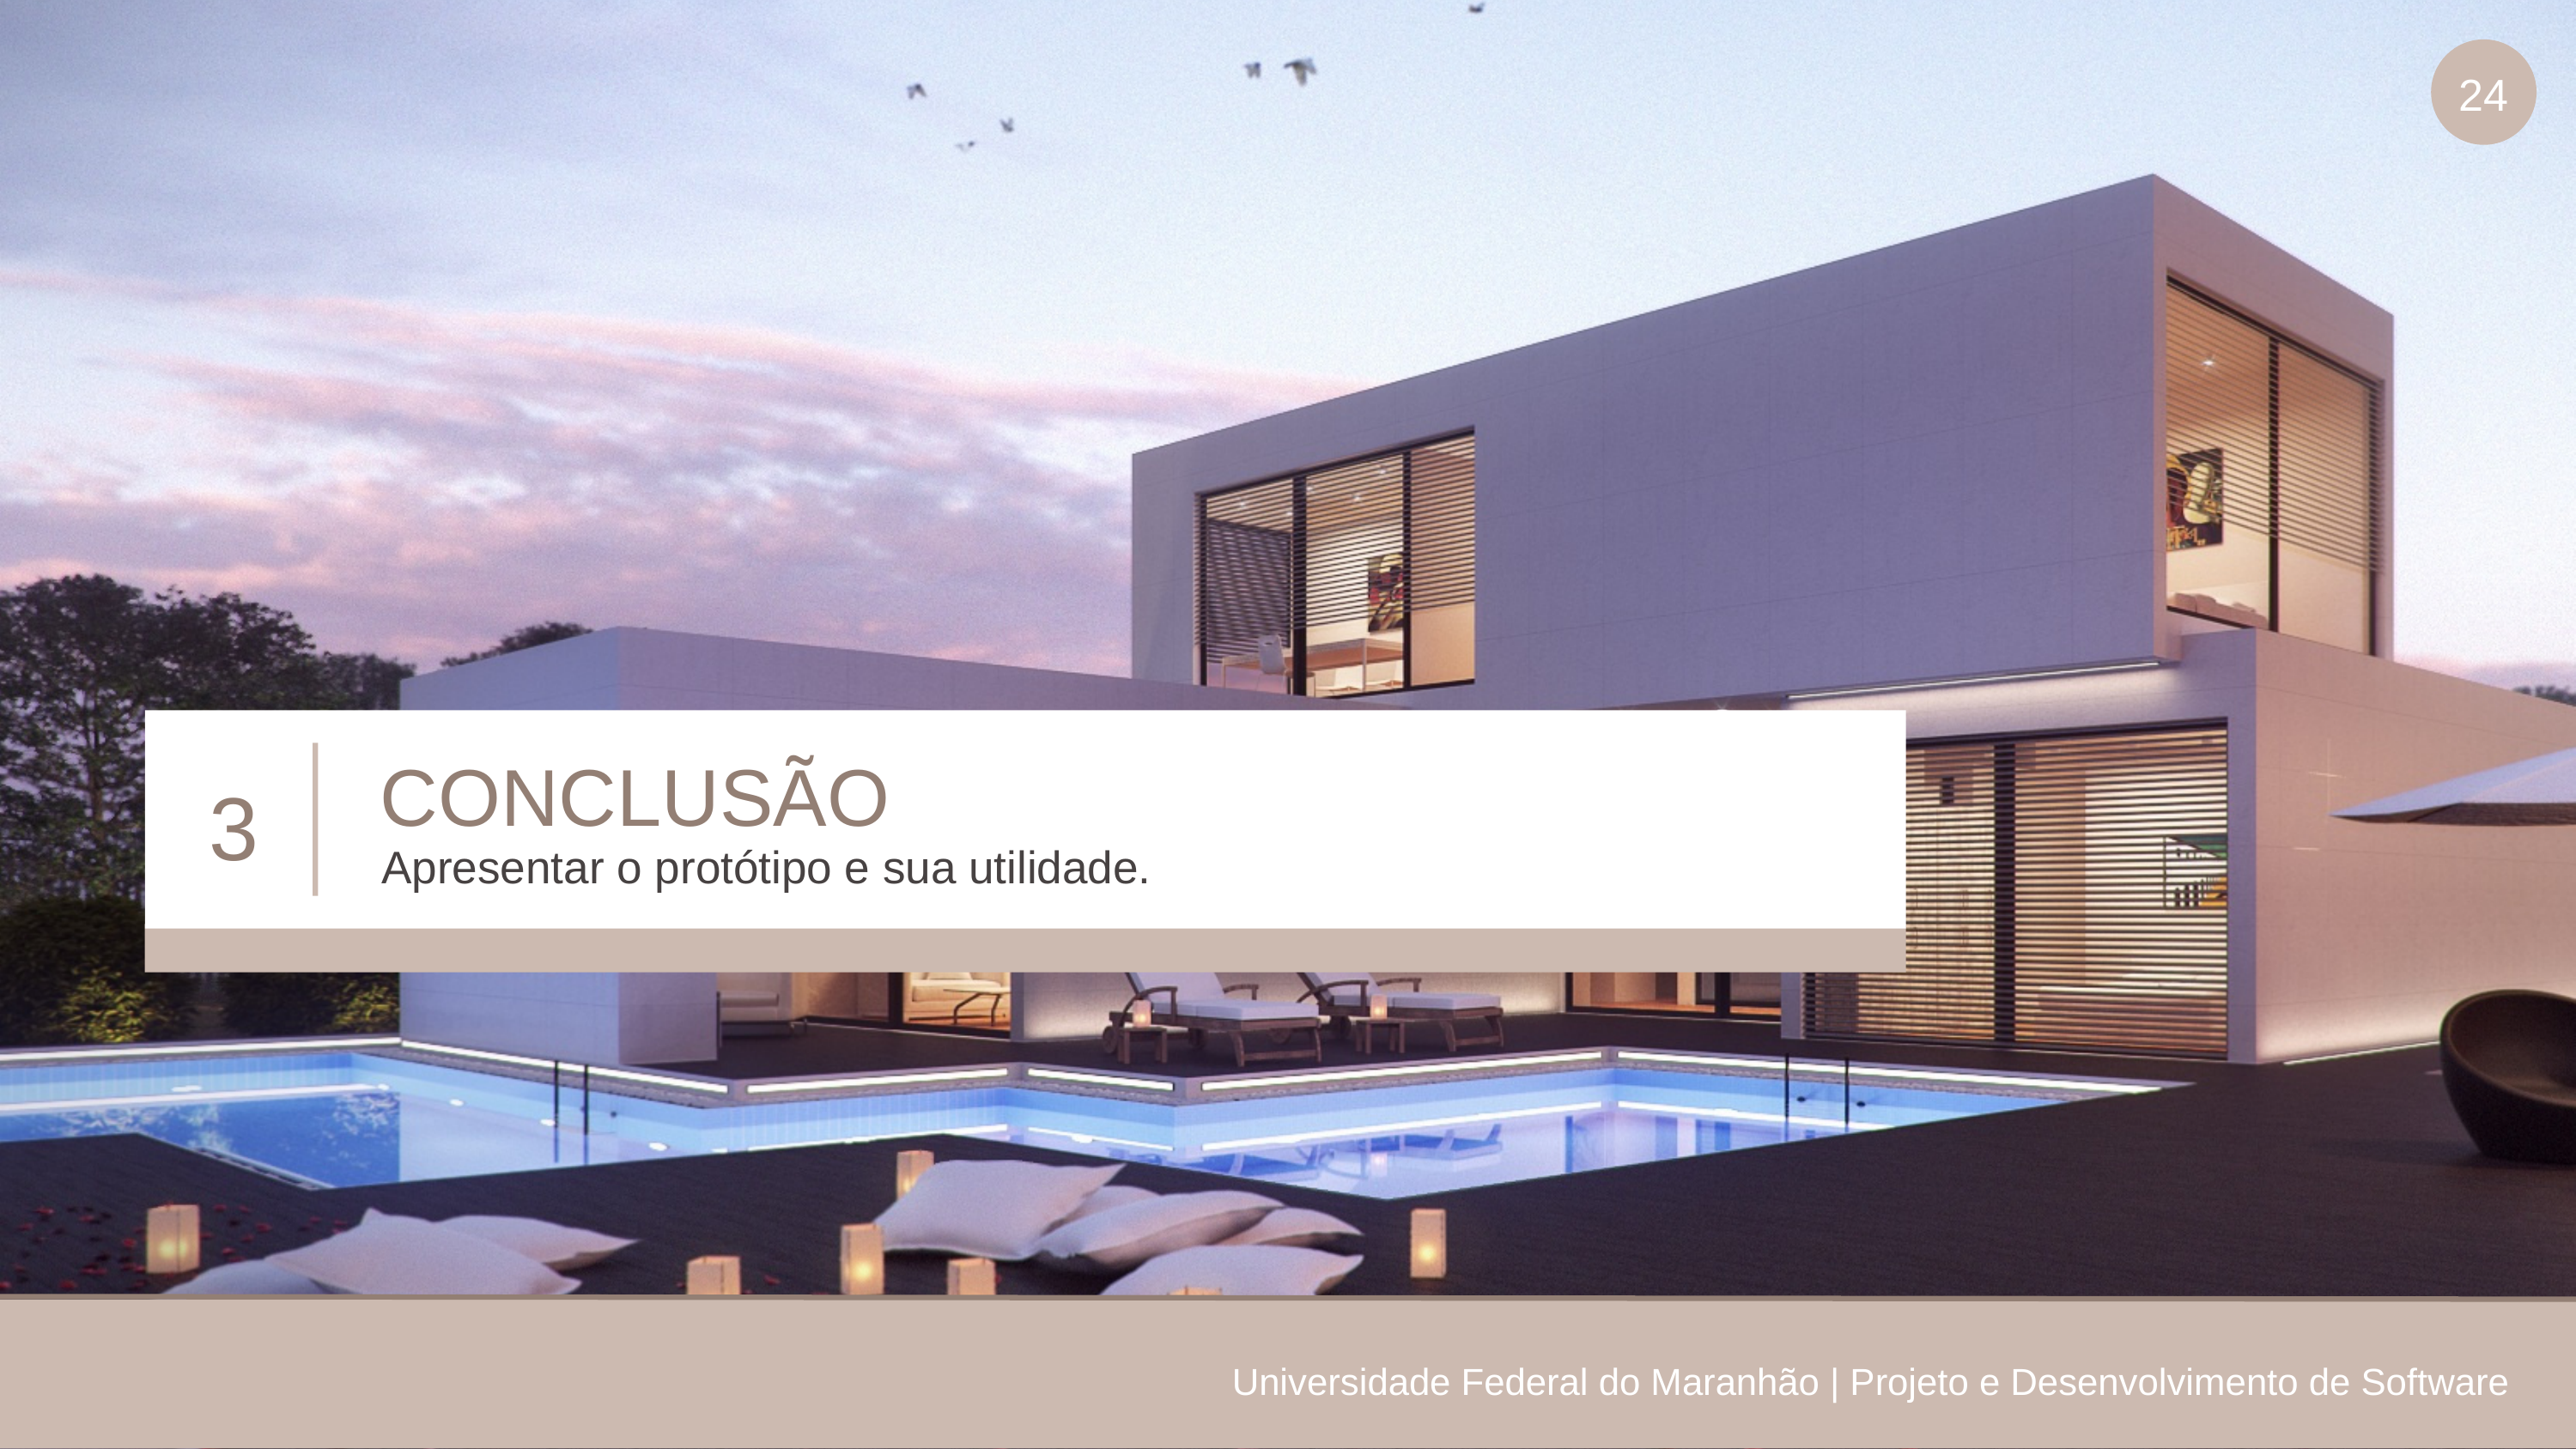

24

CONCLUSÃO

3
Apresentar o protótipo e sua utilidade.

Universidade Federal do Maranhão | Projeto e Desenvolvimento de Software